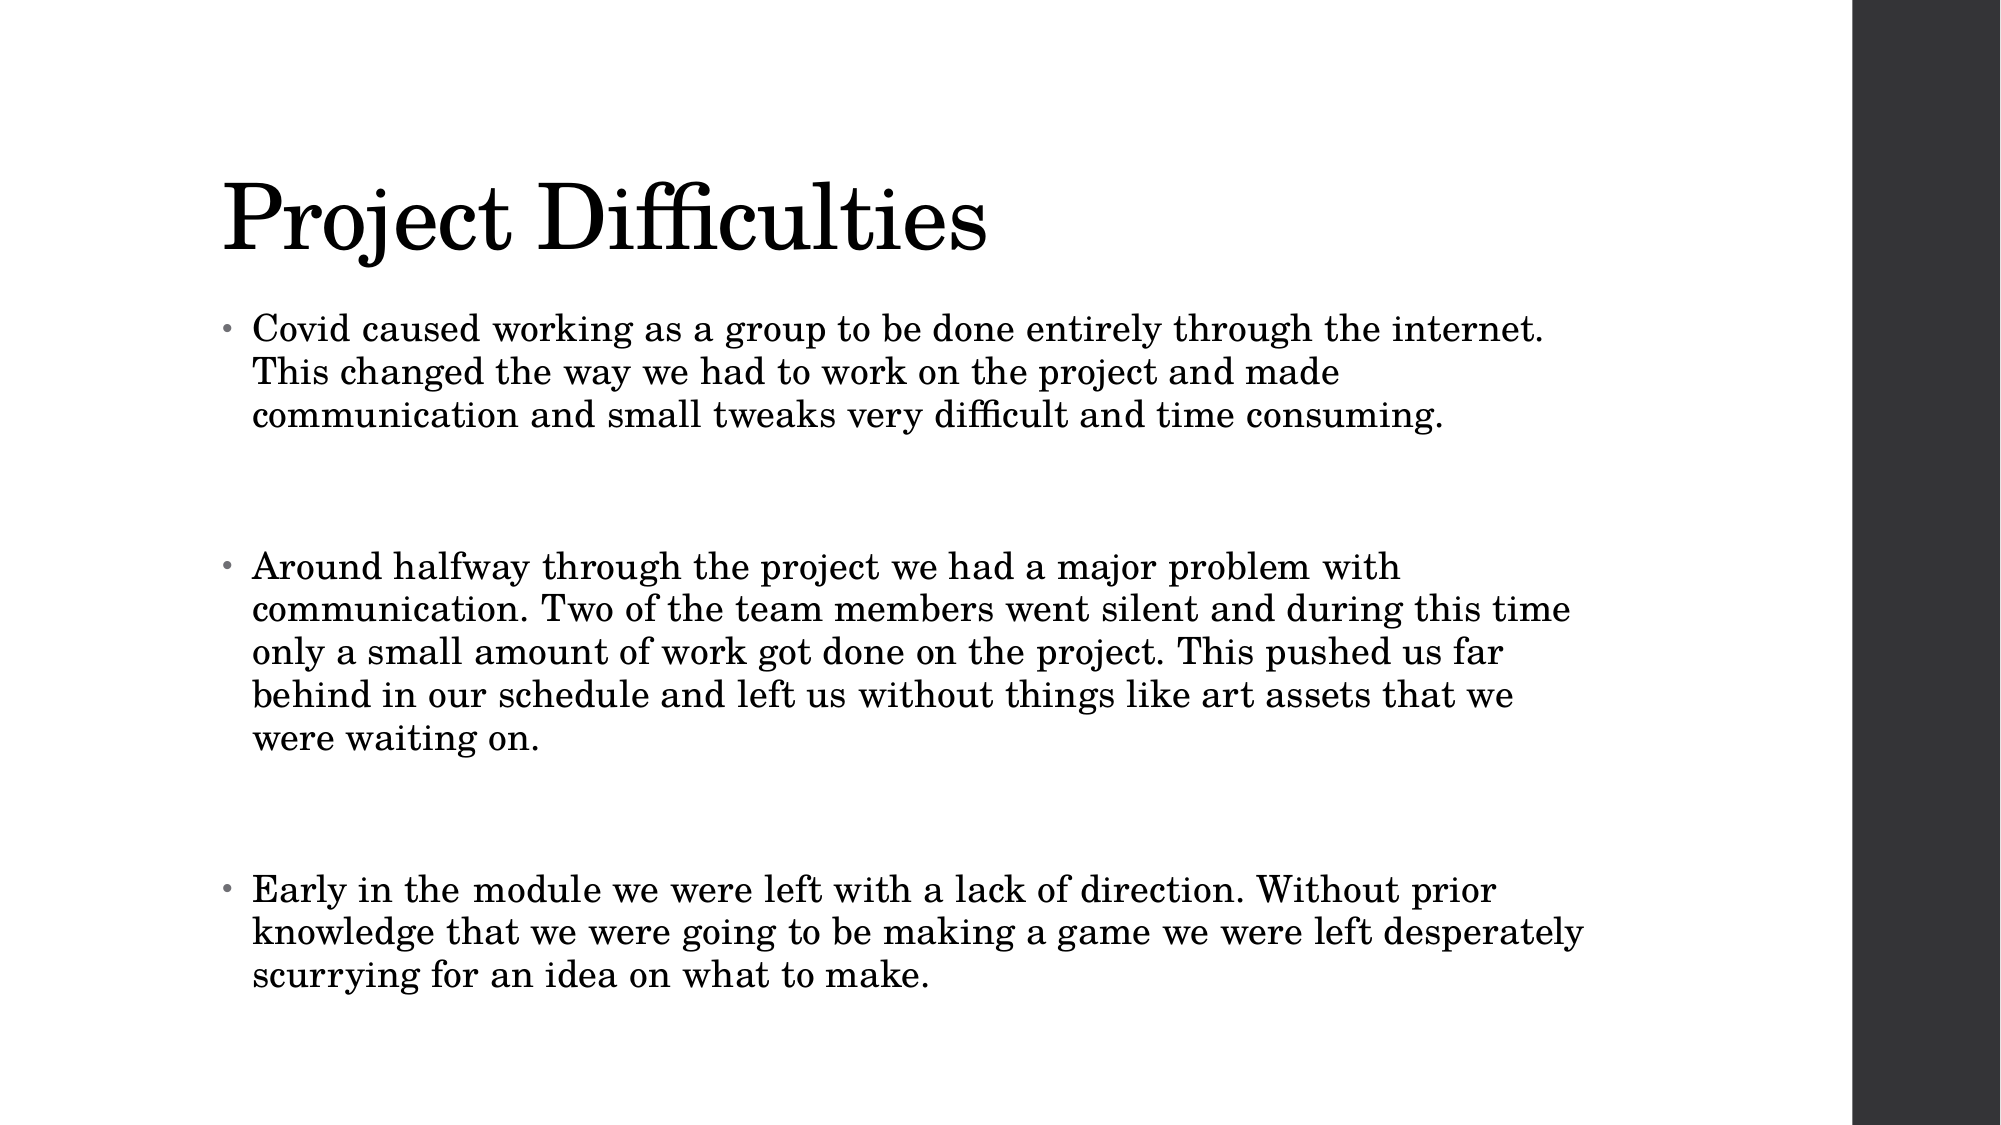

# Project Difficulties
Covid caused working as a group to be done entirely through the internet. This changed the way we had to work on the project and made communication and small tweaks very difficult and time consuming.

Around halfway through the project we had a major problem with communication. Two of the team members went silent and during this time only a small amount of work got done on the project. This pushed us far behind in our schedule and left us without things like art assets that we were waiting on.

Early in the module we were left with a lack of direction. Without prior knowledge that we were going to be making a game we were left desperately scurrying for an idea on what to make.